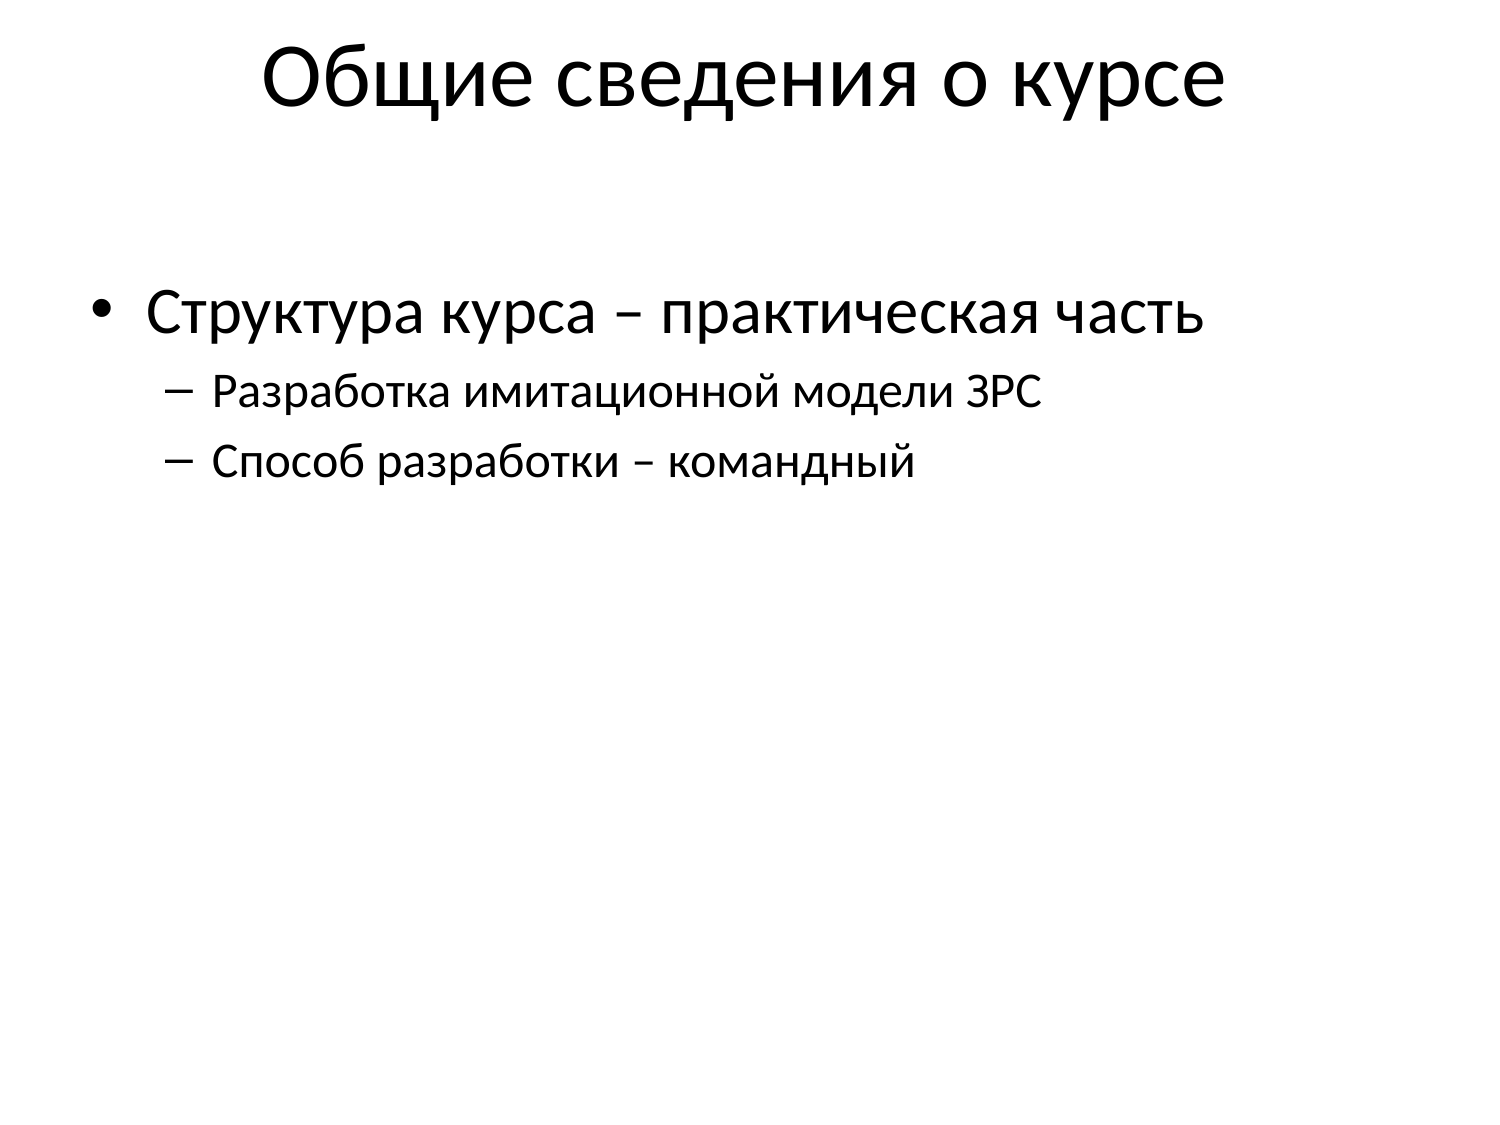

Общие сведения о курсе
Структура курса – практическая часть
Разработка имитационной модели ЗРС
Способ разработки – командный